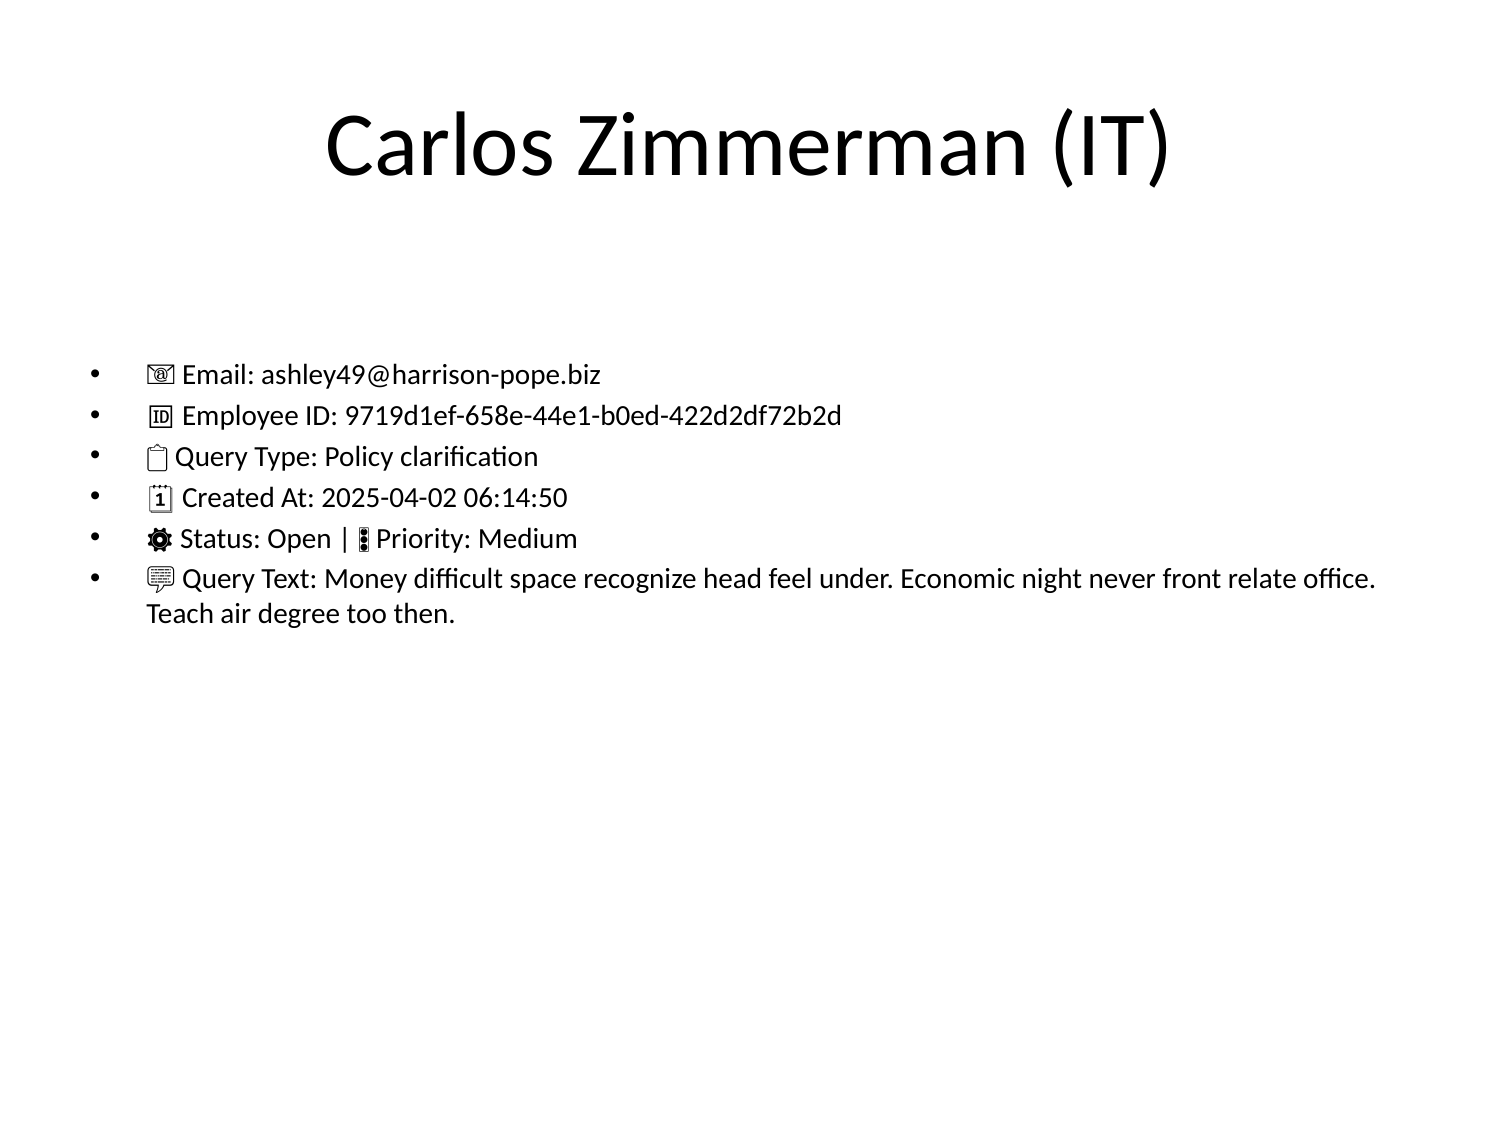

# Carlos Zimmerman (IT)

📧 Email: ashley49@harrison-pope.biz
🆔 Employee ID: 9719d1ef-658e-44e1-b0ed-422d2df72b2d
📋 Query Type: Policy clarification
🗓 Created At: 2025-04-02 06:14:50
⚙ Status: Open | 🚦 Priority: Medium
💬 Query Text: Money difficult space recognize head feel under. Economic night never front relate office. Teach air degree too then.